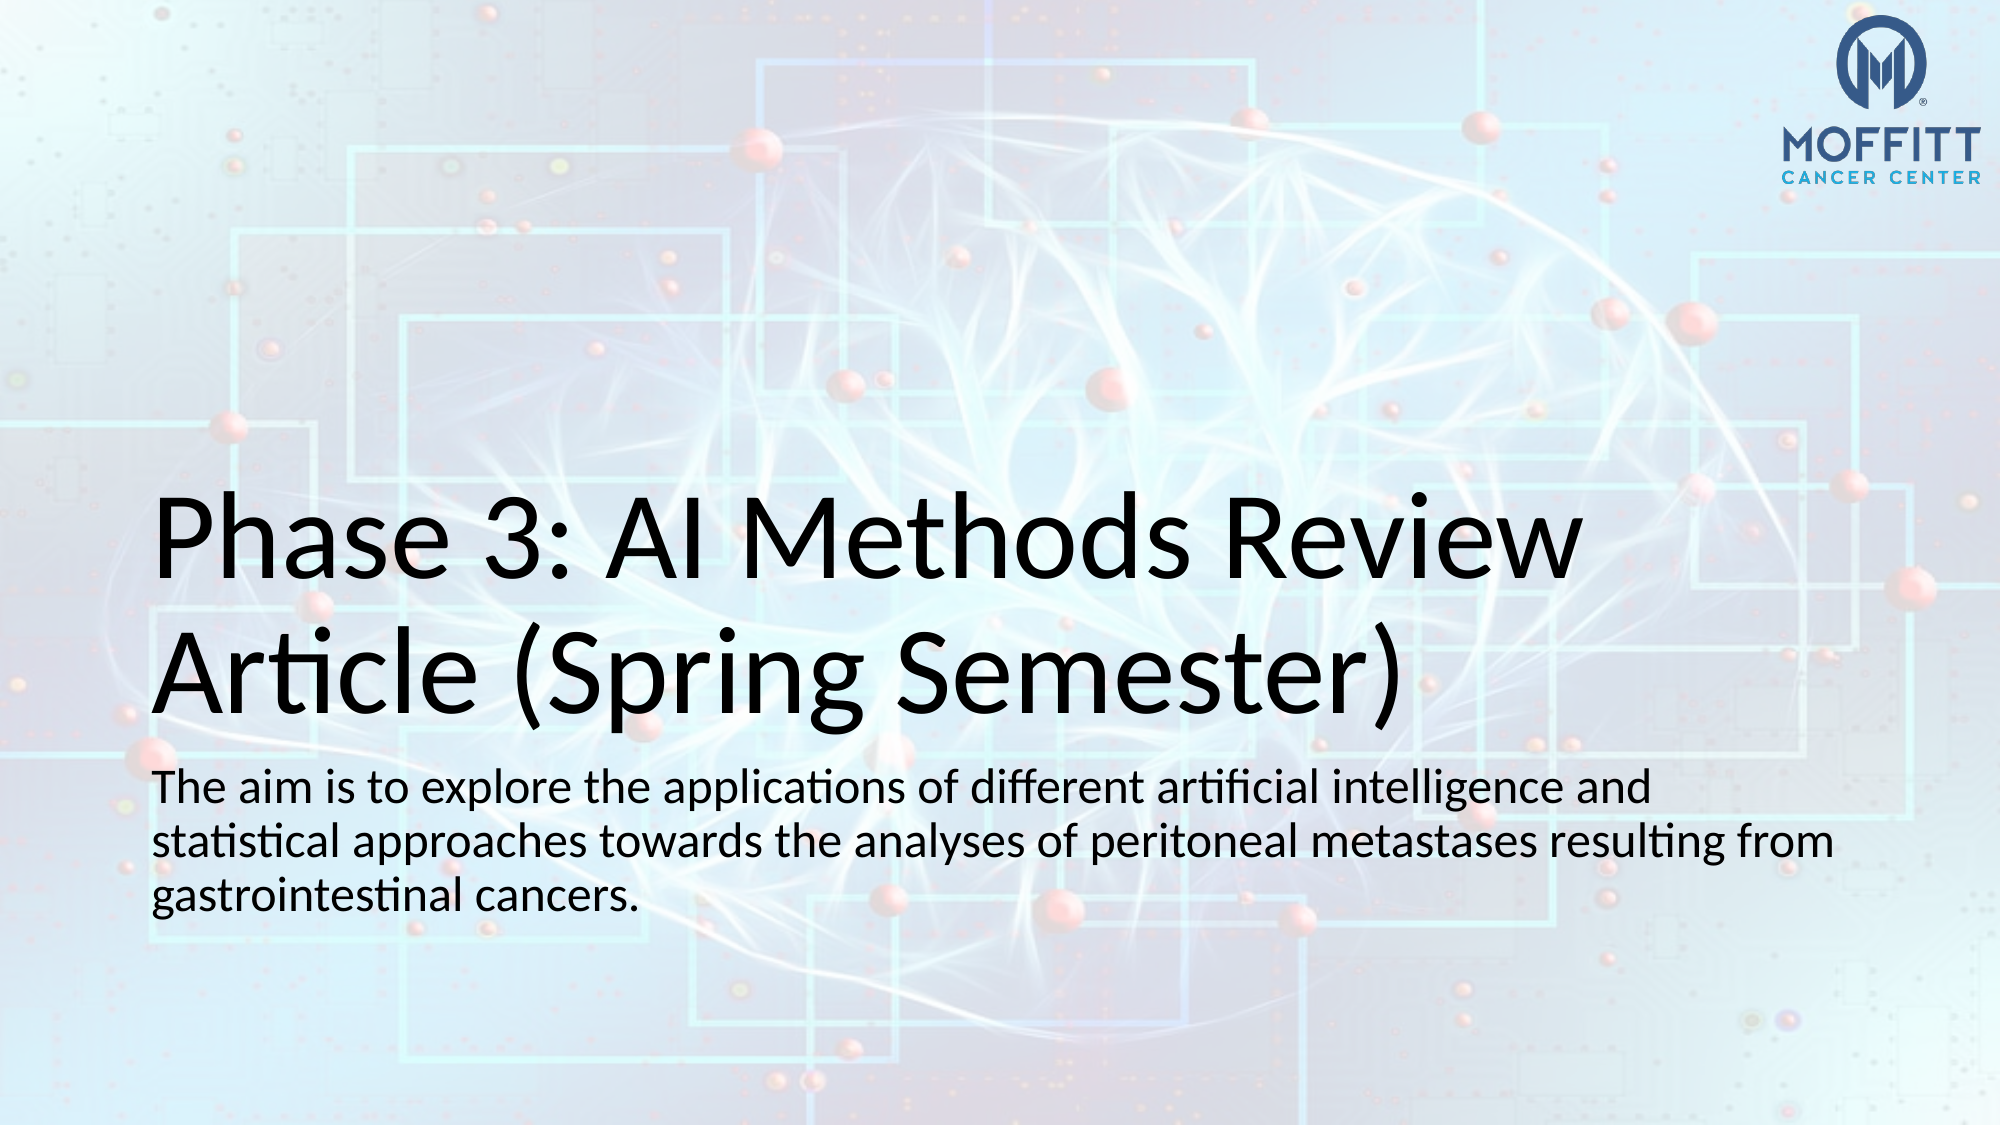

# Phase 3: AI Methods Review Article (Spring Semester)
The aim is to explore the applications of different artificial intelligence and statistical approaches towards the analyses of peritoneal metastases resulting from gastrointestinal cancers.